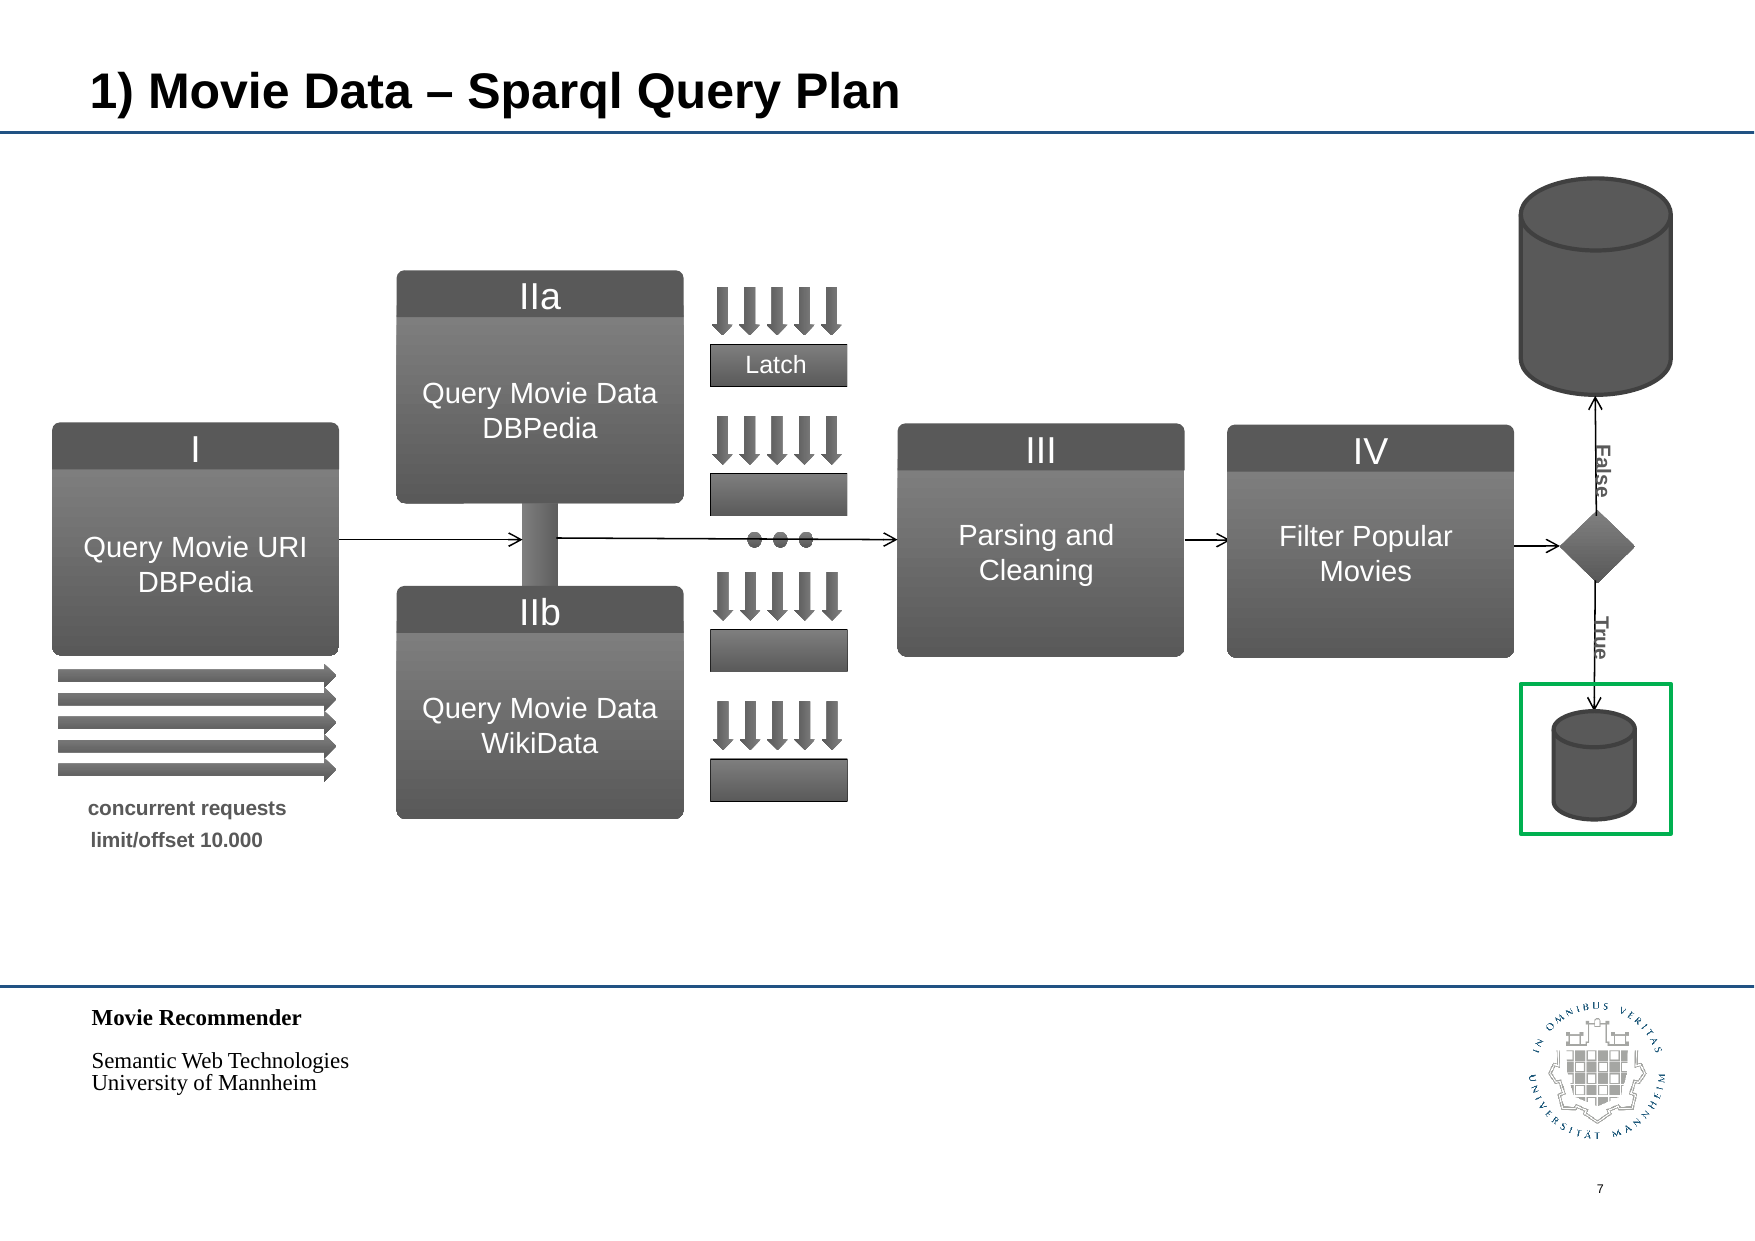

1) Movie Data – Sparql Query Plan

IIa

Query Movie Data DBPedia

Latch

I

Query Movie URI DBPedia
III

Parsing and Cleaning
IV

Filter Popular Movies

False

IIb

Query Movie Data WikiData
True

concurrent requests
limit/offset 10.000
7